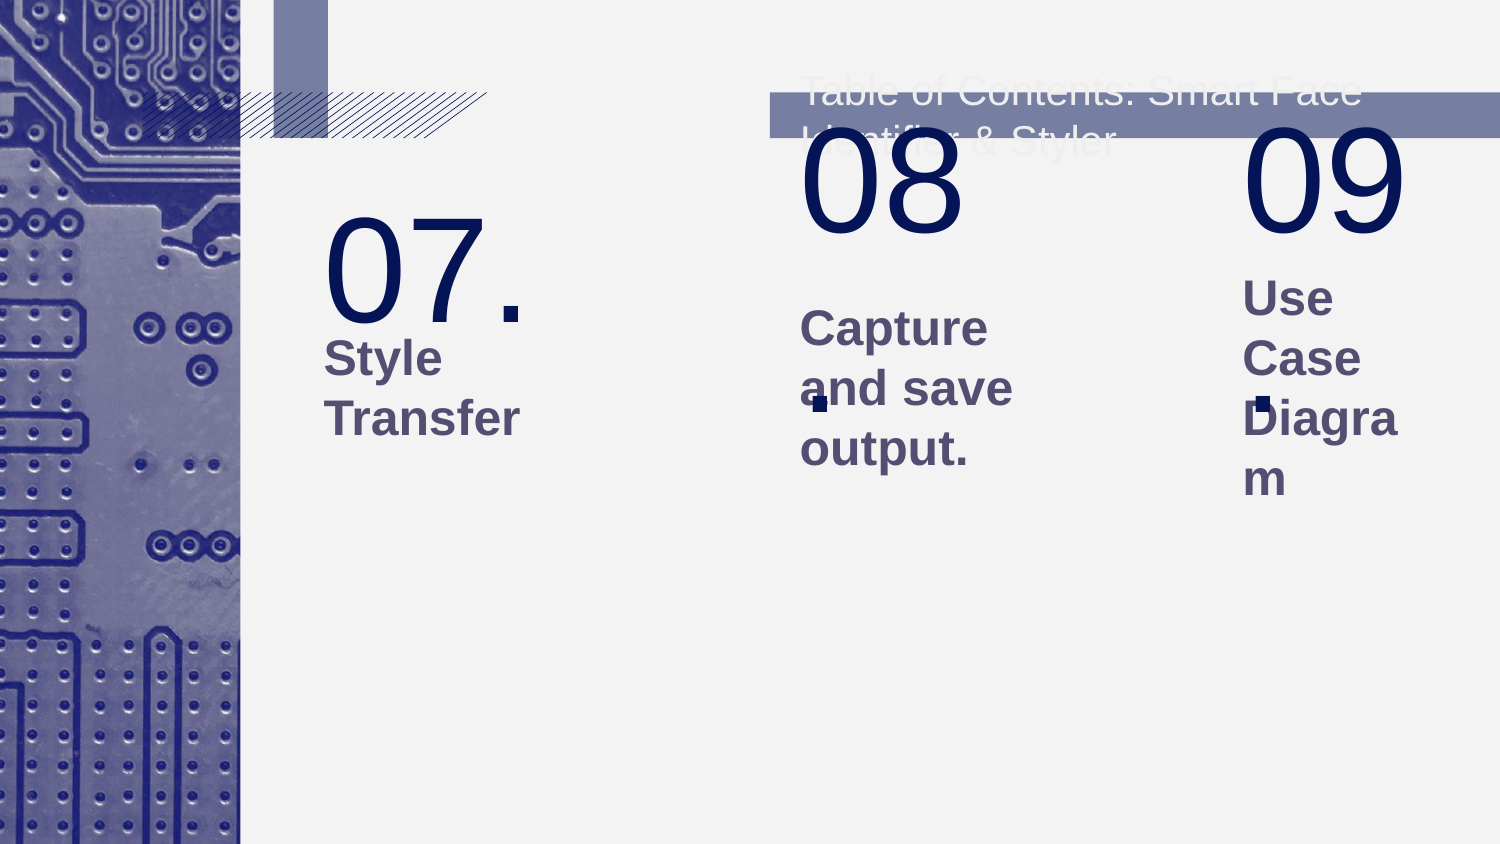

# Table of Contents: Smart Face Identifier & Styler
07.
08.
09.
Style Transfer
Capture and save output.
Use Case Diagram